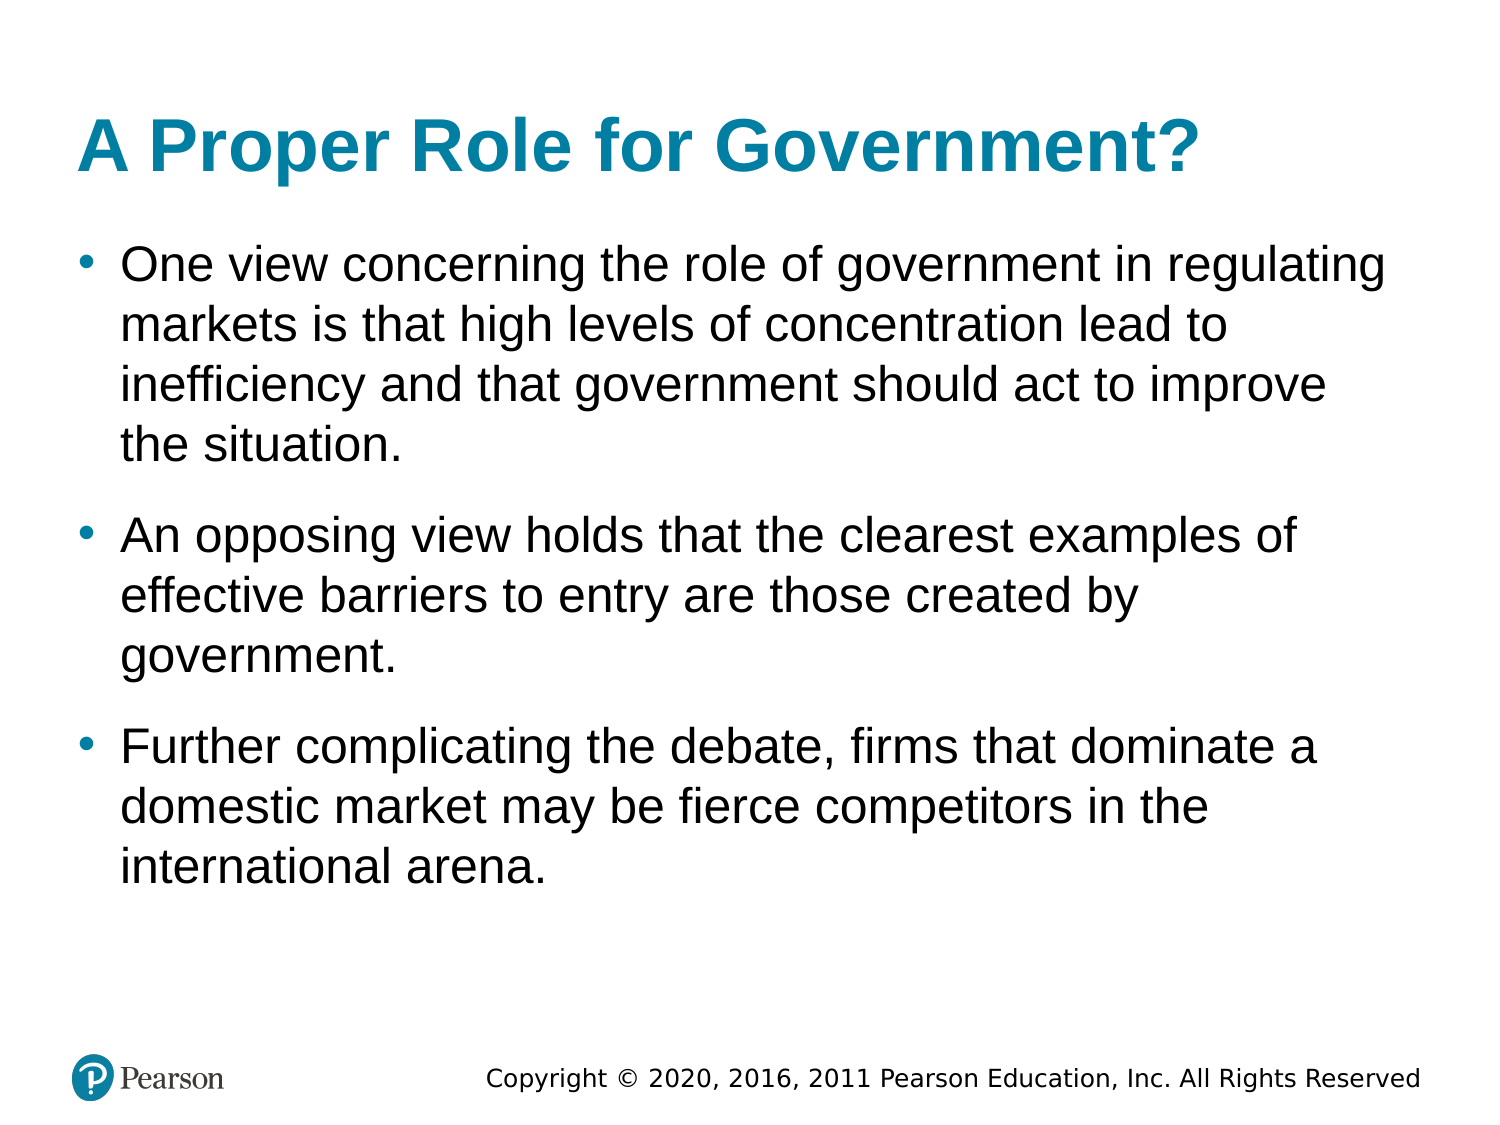

# A Proper Role for Government?
One view concerning the role of government in regulating markets is that high levels of concentration lead to inefficiency and that government should act to improve the situation.
An opposing view holds that the clearest examples of effective barriers to entry are those created by government.
Further complicating the debate, firms that dominate a domestic market may be fierce competitors in the international arena.